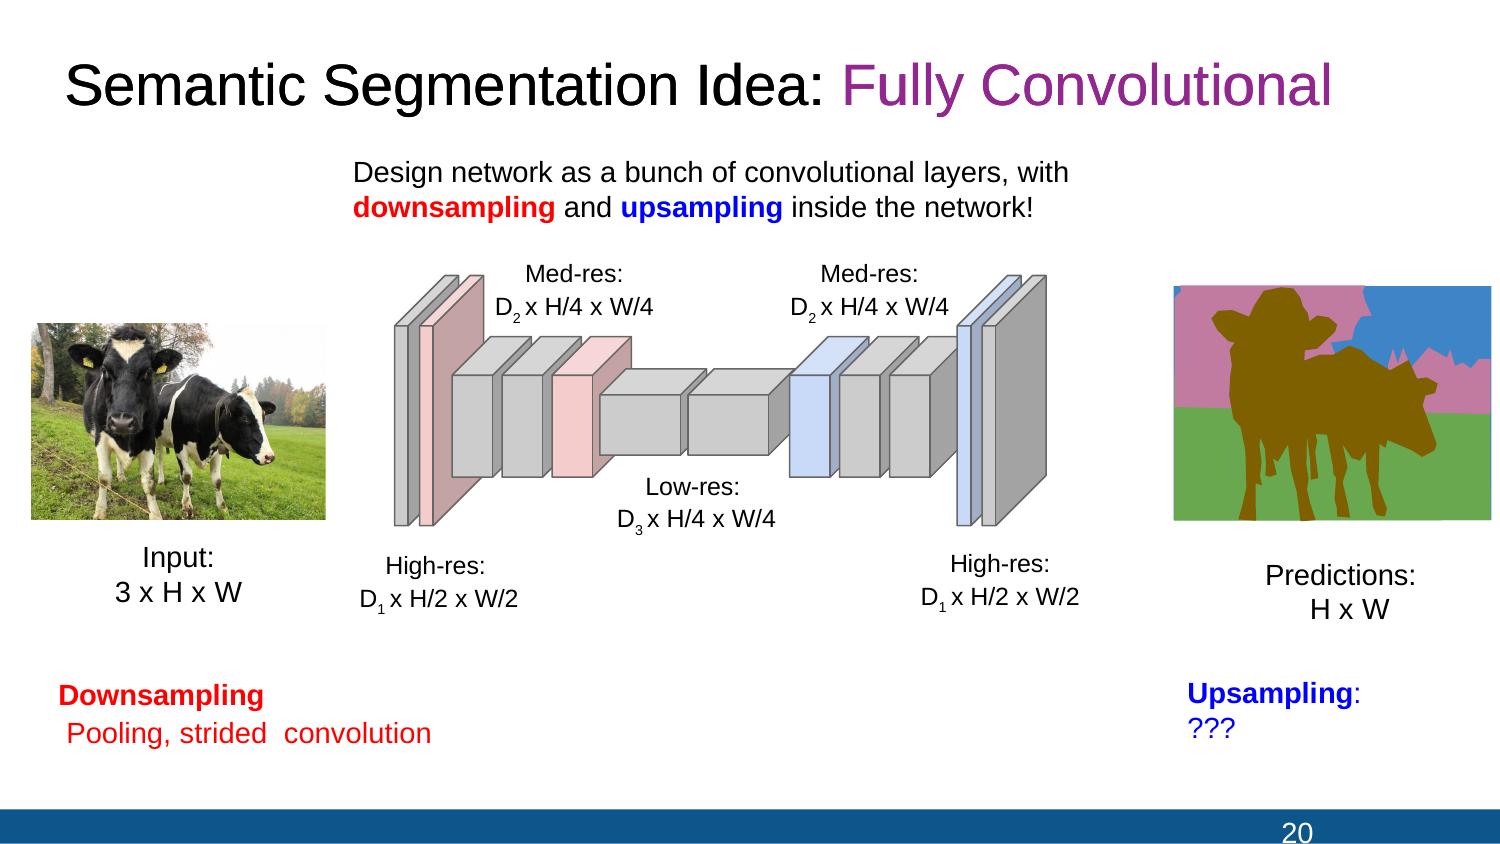

Semantic Segmentation Idea: Fully Convolutional
# Semantic Segmentation Idea: Fully Convolutional
Design network as a bunch of convolutional layers, with
downsampling and upsampling inside the network!
Med-res:
D2 x H/4 x W/4
Med-res:
D2 x H/4 x W/4

Low-res:
D3 x H/4 x W/4
Input:
3 x H x W
High-res:
D1 x H/2 x W/2
High-res:
 D1 x H/2 x W/2
Predictions:  H x W
Downsampling
 Pooling, strided  convolution
Upsampling:
???
20